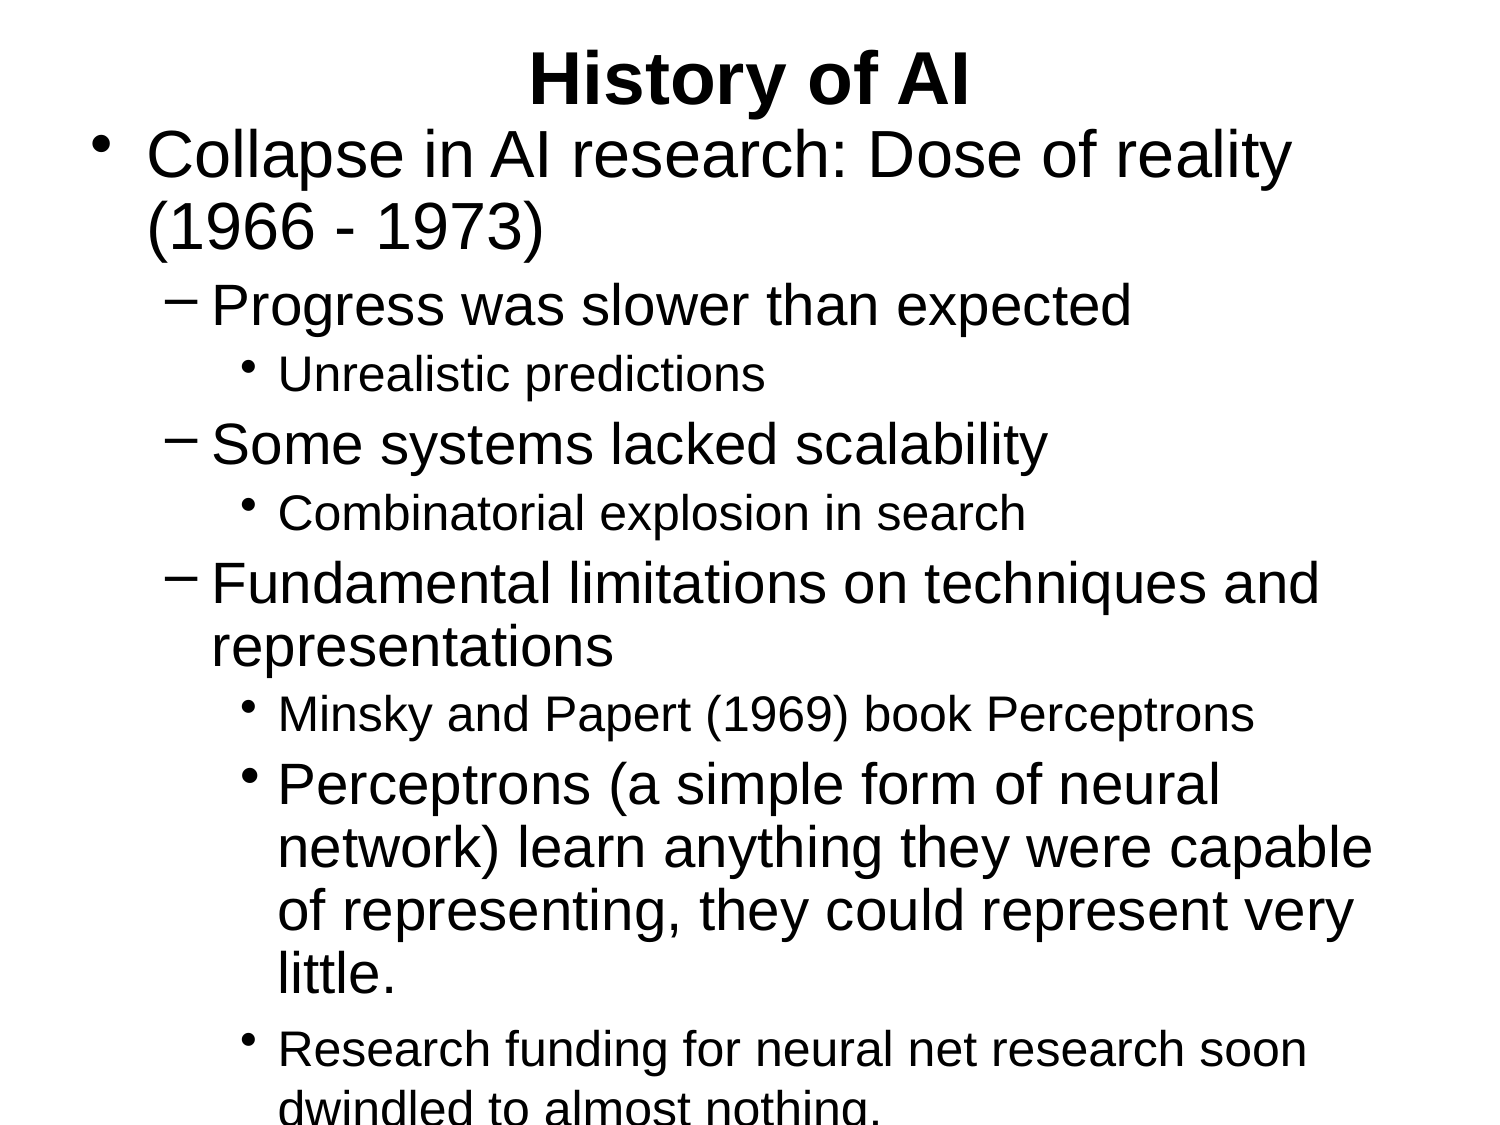

# History of AI
Collapse in AI research: Dose of reality (1966 - 1973)
Progress was slower than expected
Unrealistic predictions
Some systems lacked scalability
Combinatorial explosion in search
Fundamental limitations on techniques and representations
Minsky and Papert (1969) book Perceptrons
Perceptrons (a simple form of neural network) learn anything they were capable of representing, they could represent very little.
Research funding for neural net research soon dwindled to almost nothing.